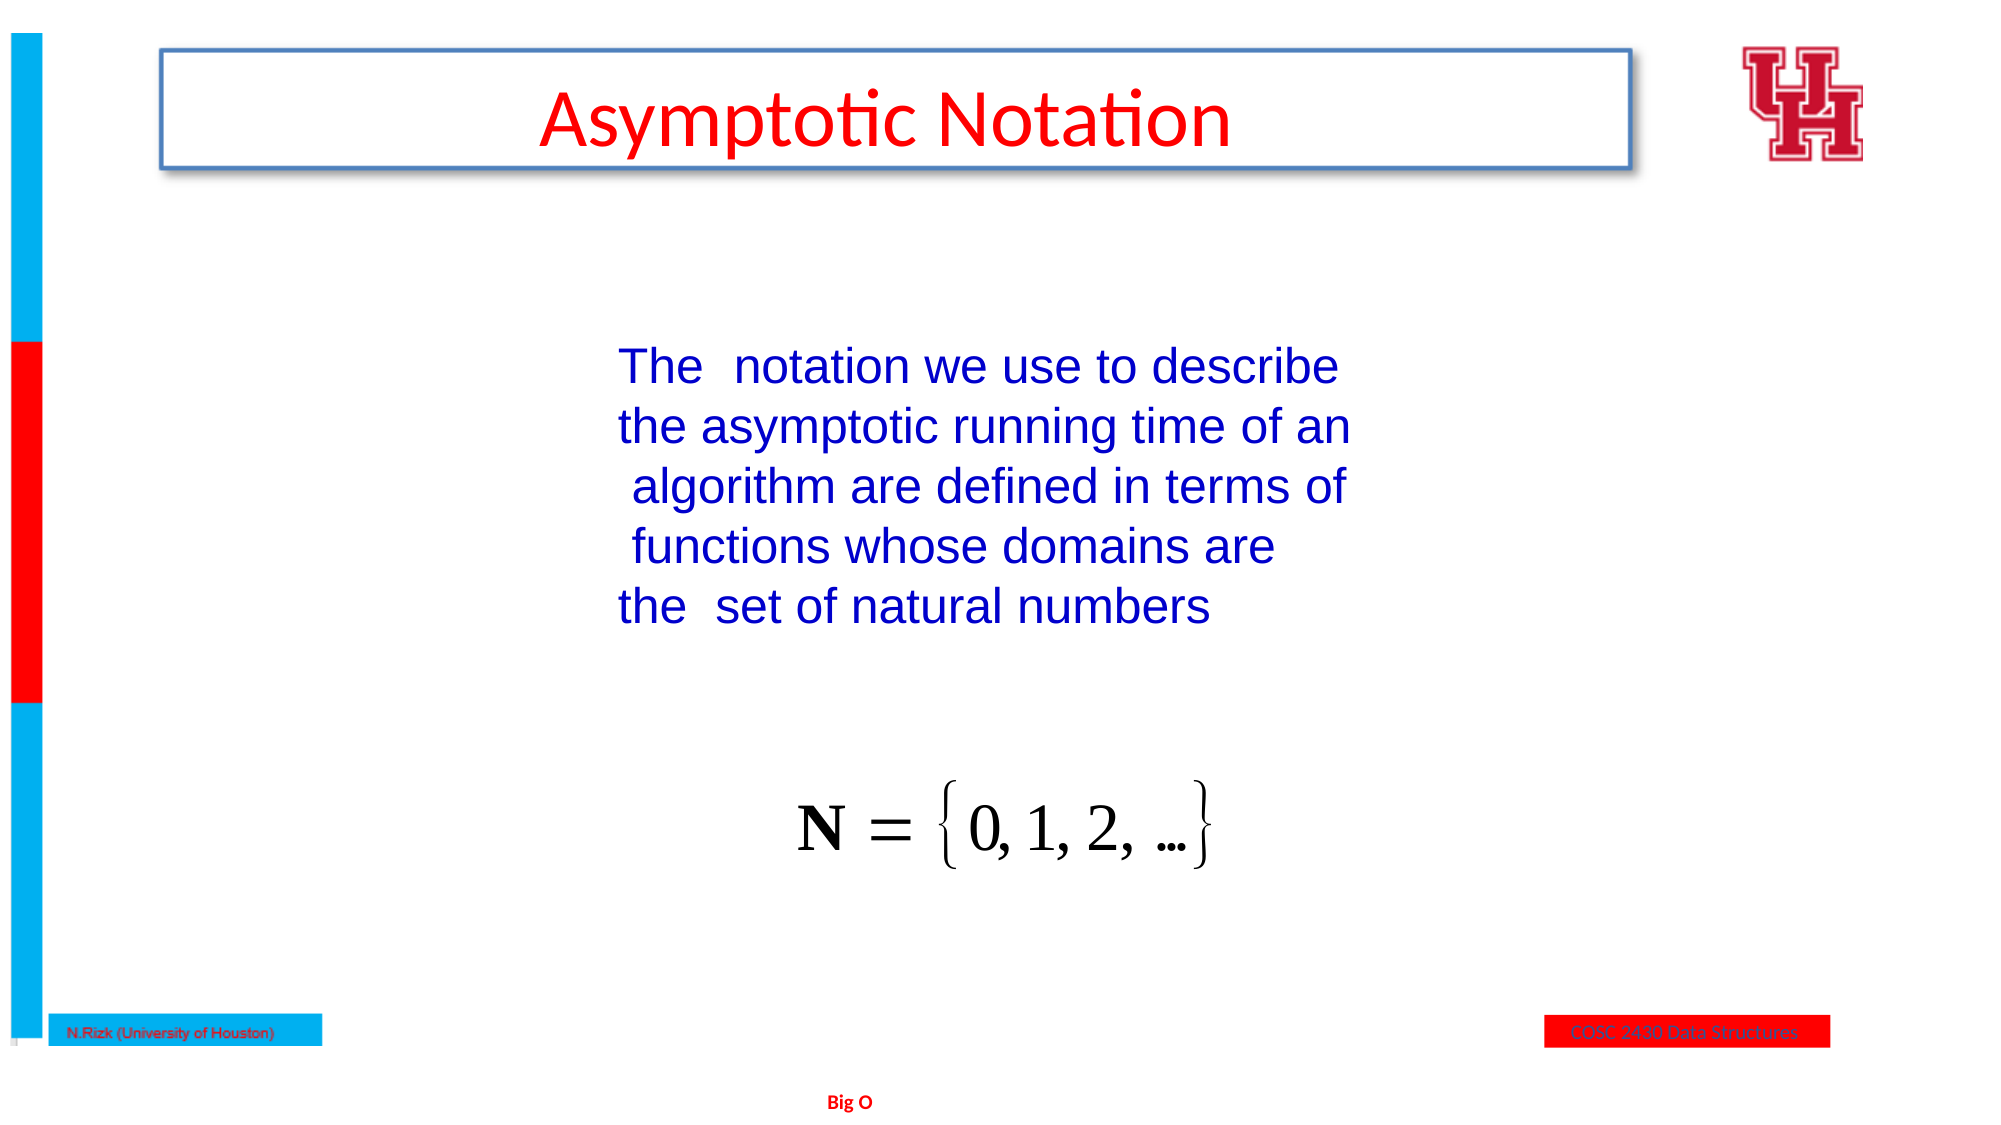

# Asymptotic Notation
The	notation we use to describe  the asymptotic running time of an  algorithm are defined in terms of  functions whose domains are the  set of natural numbers

N = {0, 1, 2, ...}